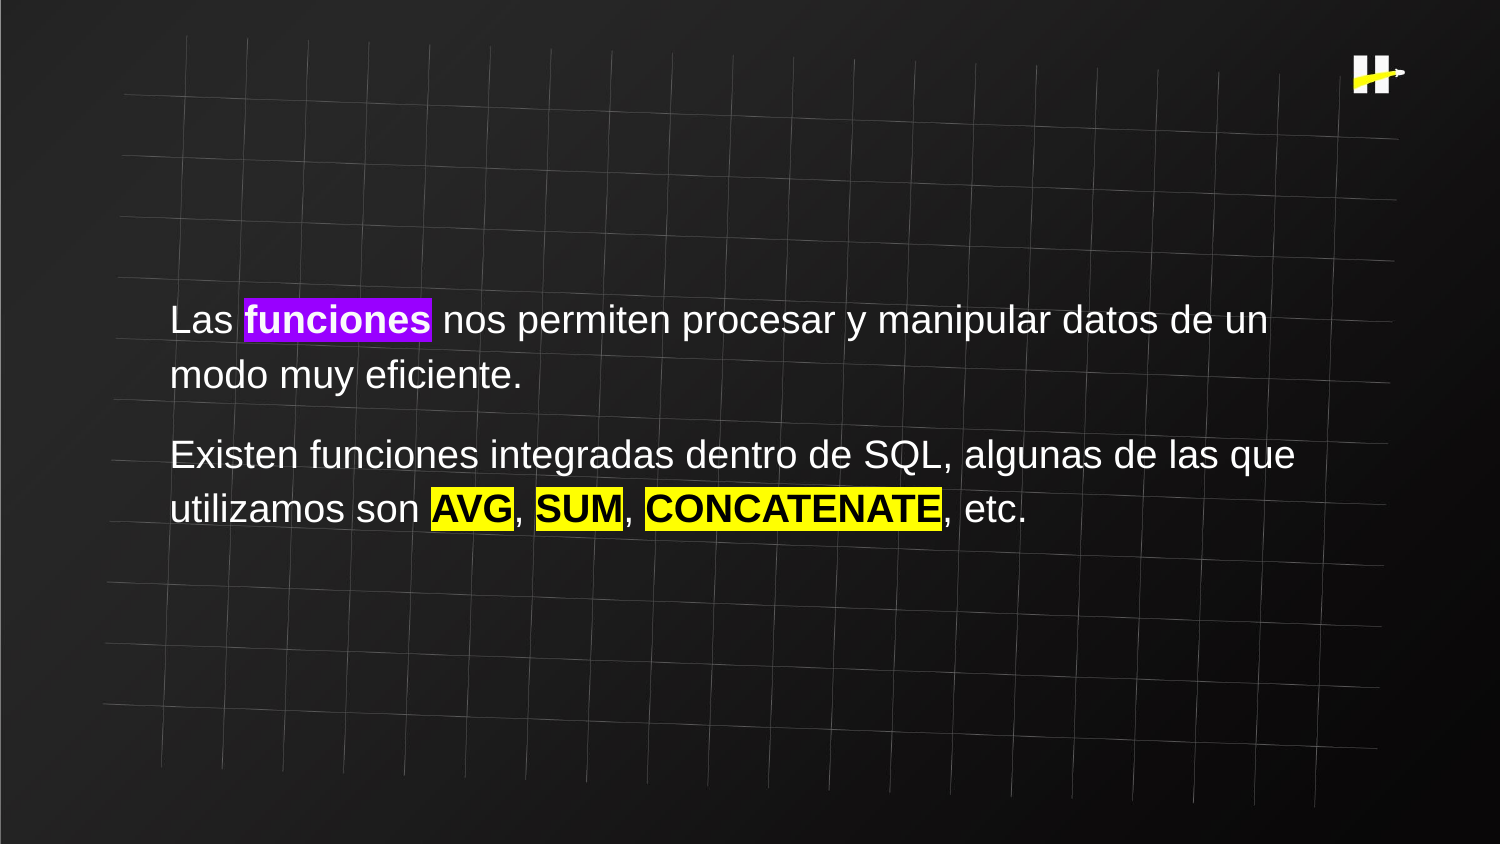

Las funciones nos permiten procesar y manipular datos de un modo muy eficiente.
Existen funciones integradas dentro de SQL, algunas de las que utilizamos son AVG, SUM, CONCATENATE, etc.